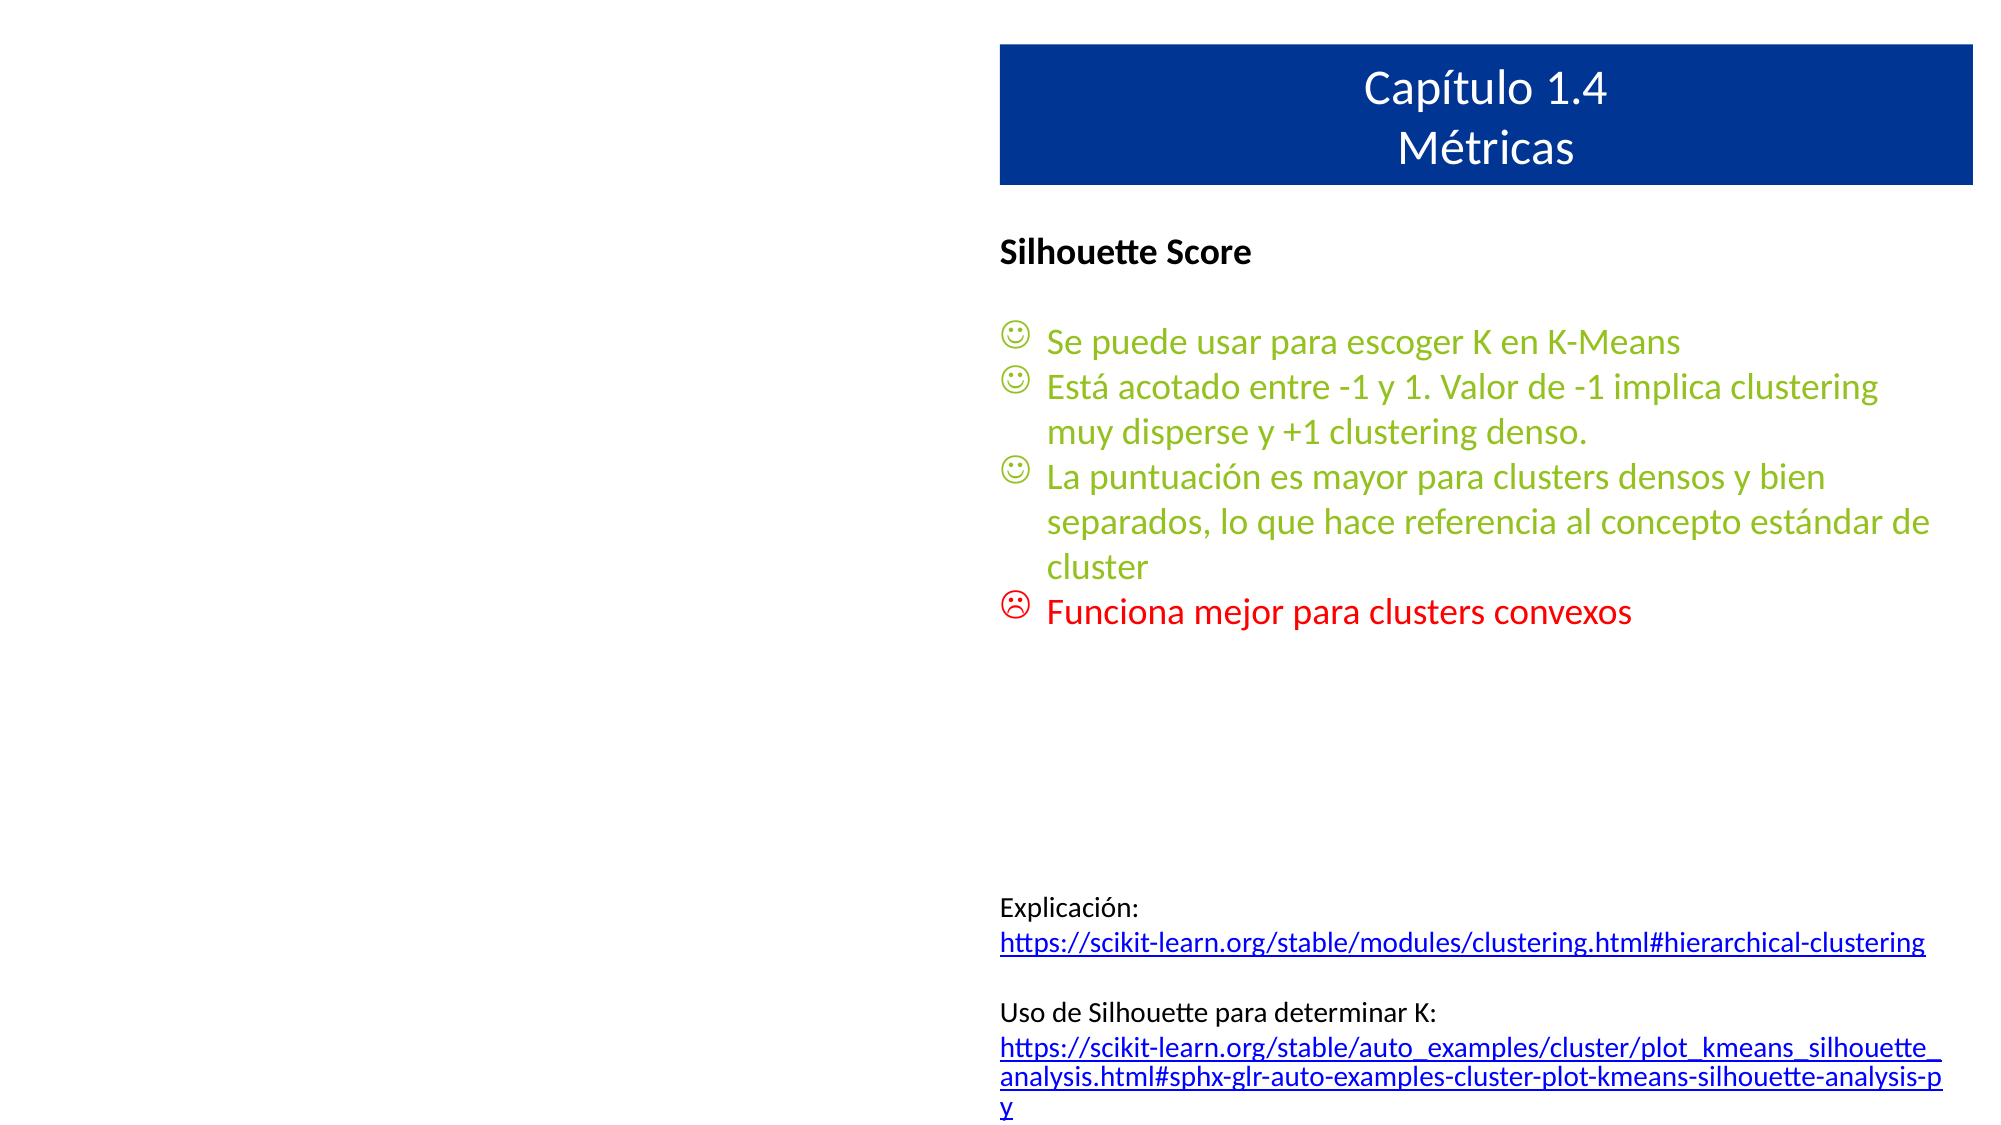

Capítulo 1.4
Métricas
Silhouette Score

Se puede usar para escoger K en K-Means
Está acotado entre -1 y 1. Valor de -1 implica clustering muy disperse y +1 clustering denso.
La puntuación es mayor para clusters densos y bien separados, lo que hace referencia al concepto estándar de cluster
Funciona mejor para clusters convexos
Explicación: https://scikit-learn.org/stable/modules/clustering.html#hierarchical-clustering

Uso de Silhouette para determinar K: https://scikit-learn.org/stable/auto_examples/cluster/plot_kmeans_silhouette_analysis.html#sphx-glr-auto-examples-cluster-plot-kmeans-silhouette-analysis-py